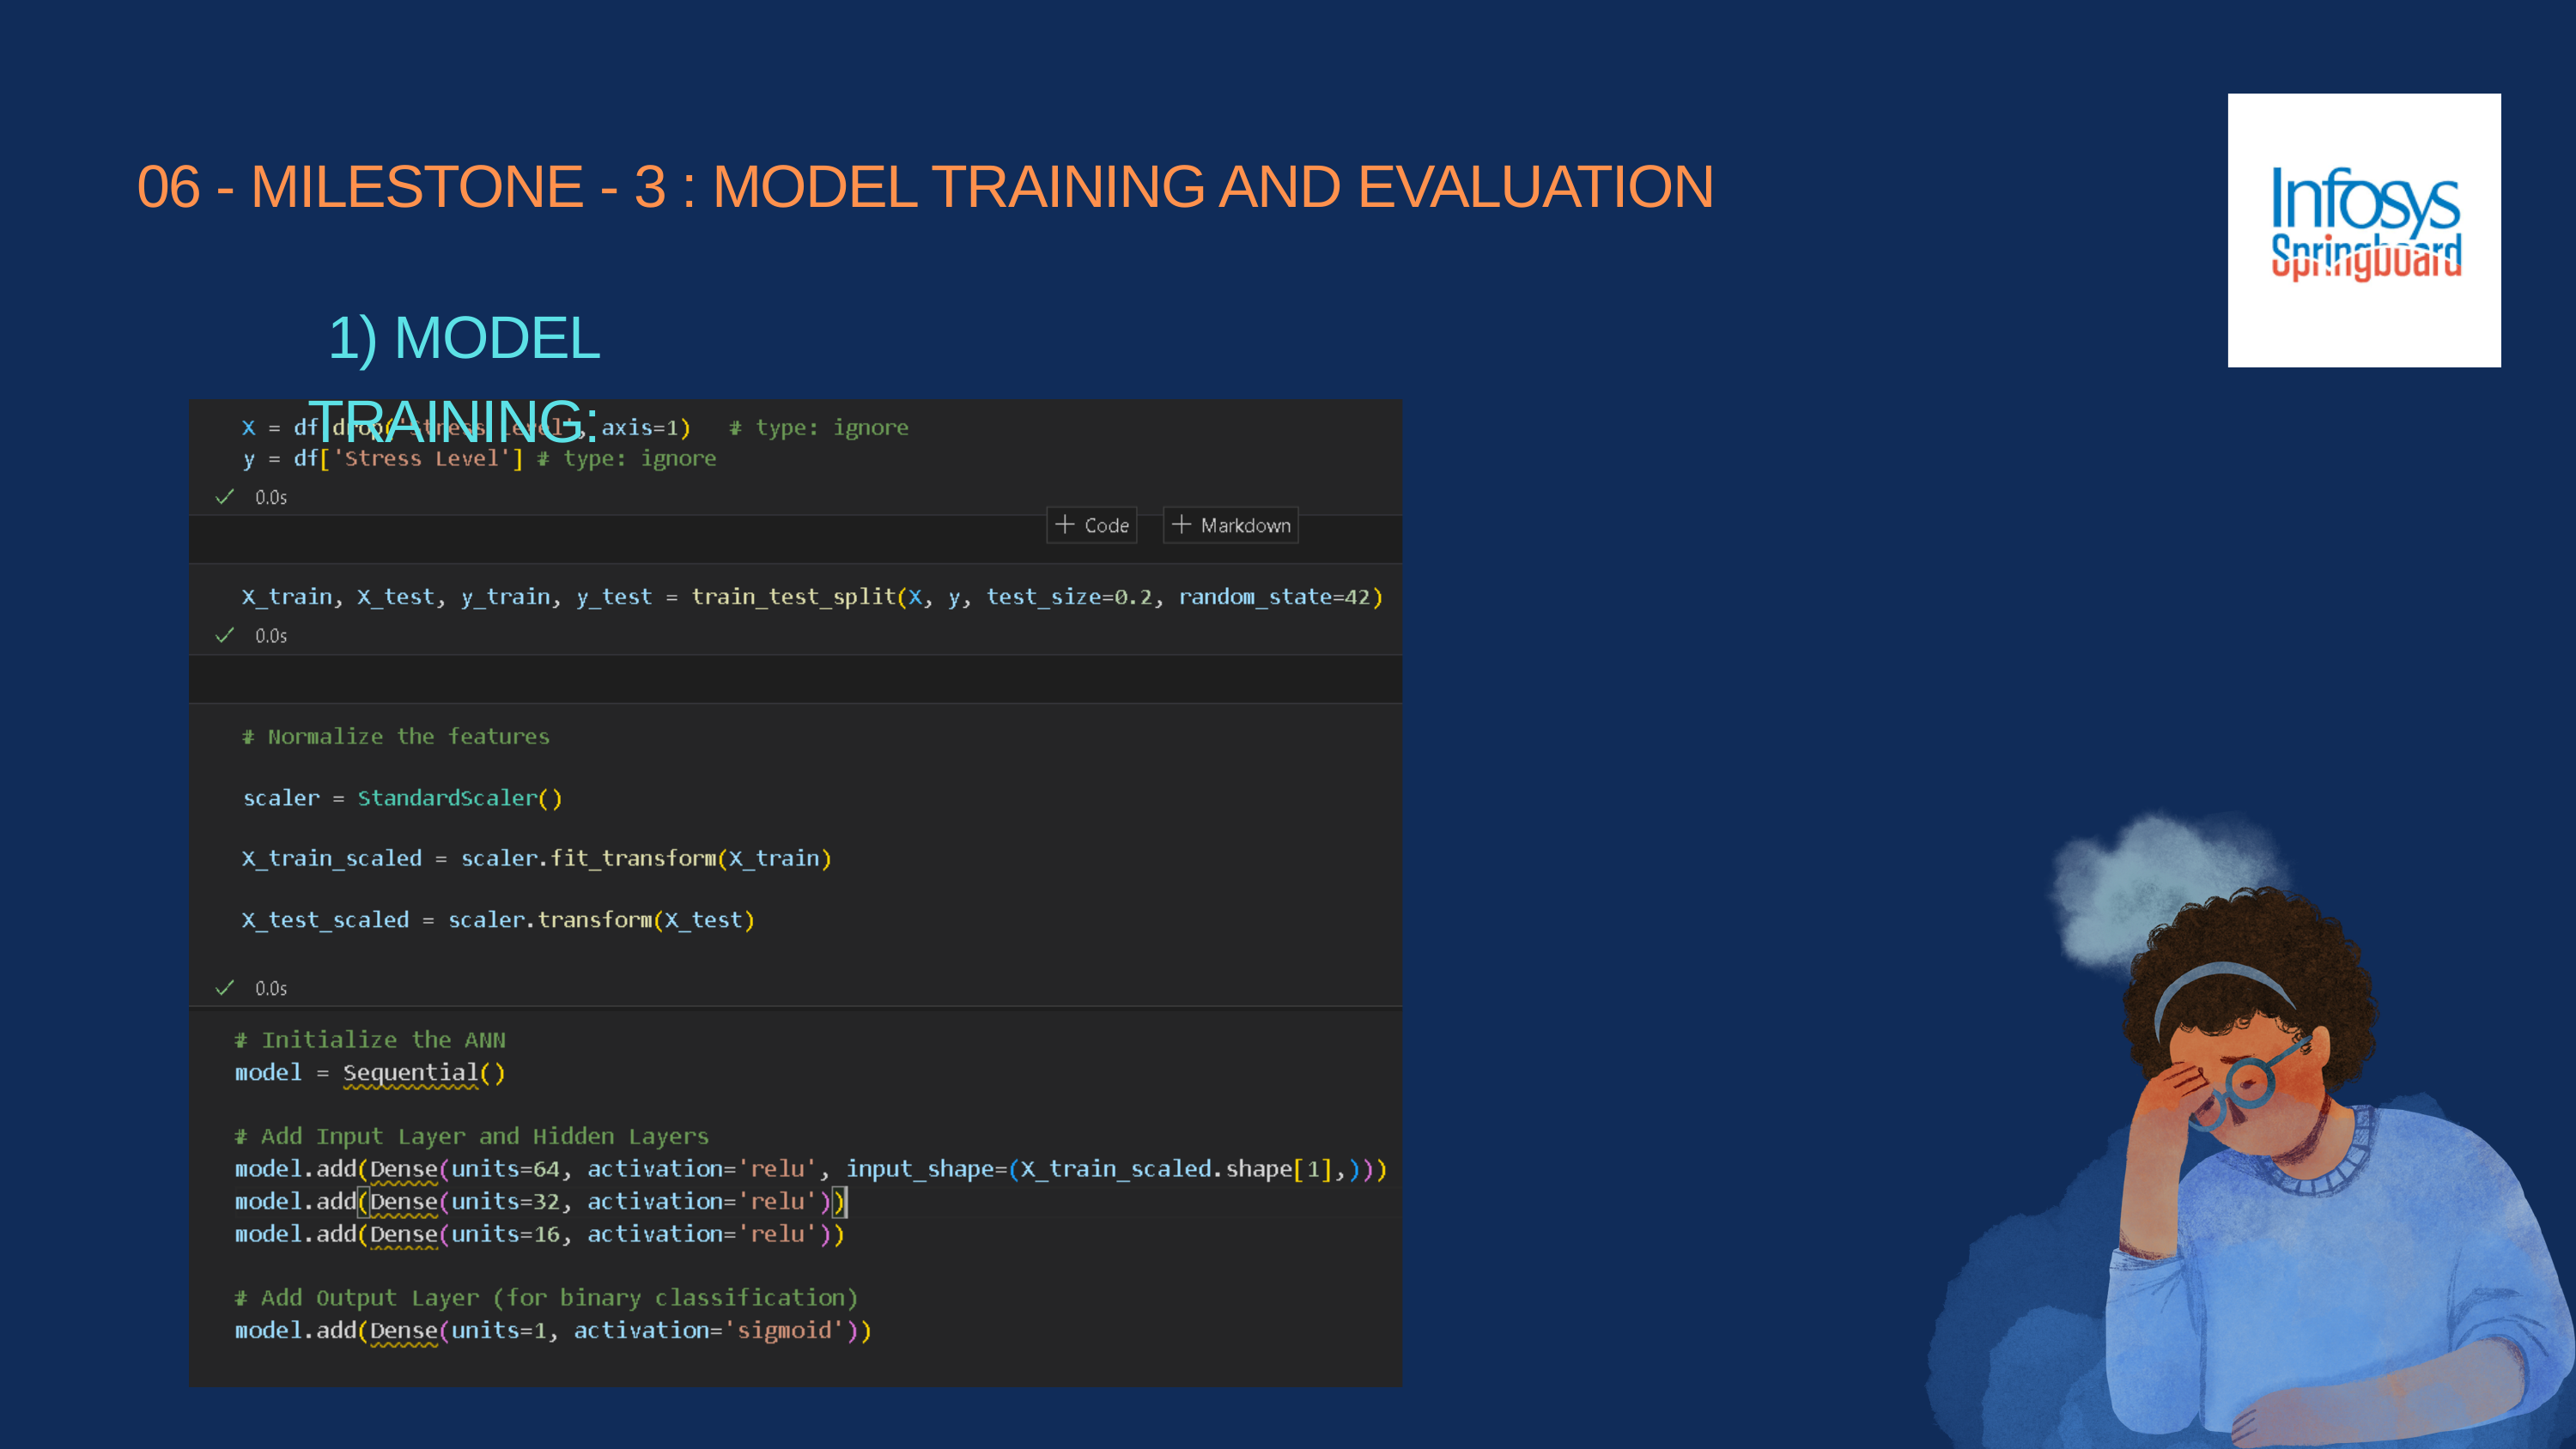

06 - MILESTONE - 3 : MODEL TRAINING AND EVALUATION
1) MODEL TRAINING: